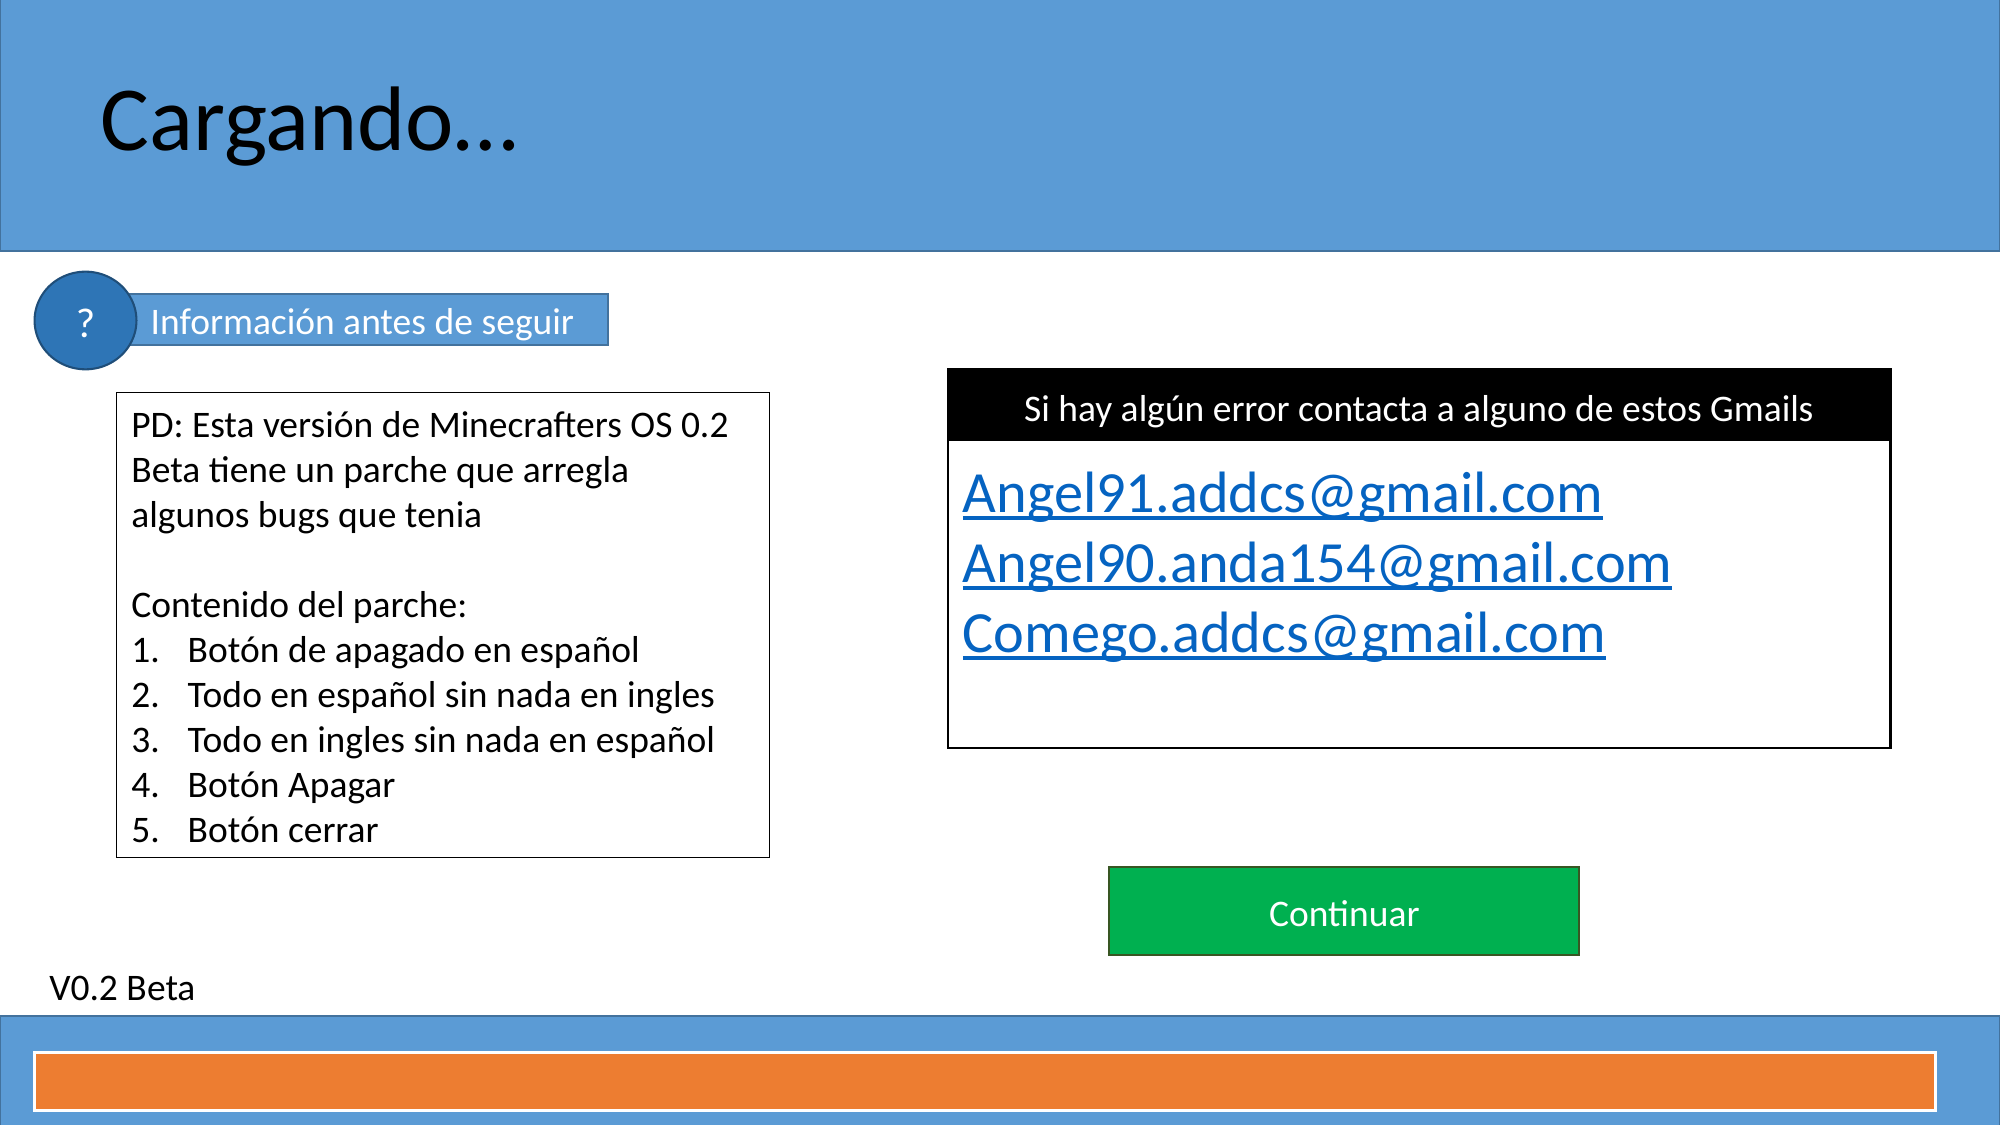

# Cargando…
?
Información antes de seguir
Si hay algún error contacta a alguno de estos Gmails
PD: Esta versión de Minecrafters OS 0.2 Beta tiene un parche que arregla algunos bugs que tenia

Contenido del parche:
Botón de apagado en español
Todo en español sin nada en ingles
Todo en ingles sin nada en español
Botón Apagar
Botón cerrar
Angel91.addcs@gmail.com
Angel90.anda154@gmail.com
Comego.addcs@gmail.com

Continuar
V0.2 Beta